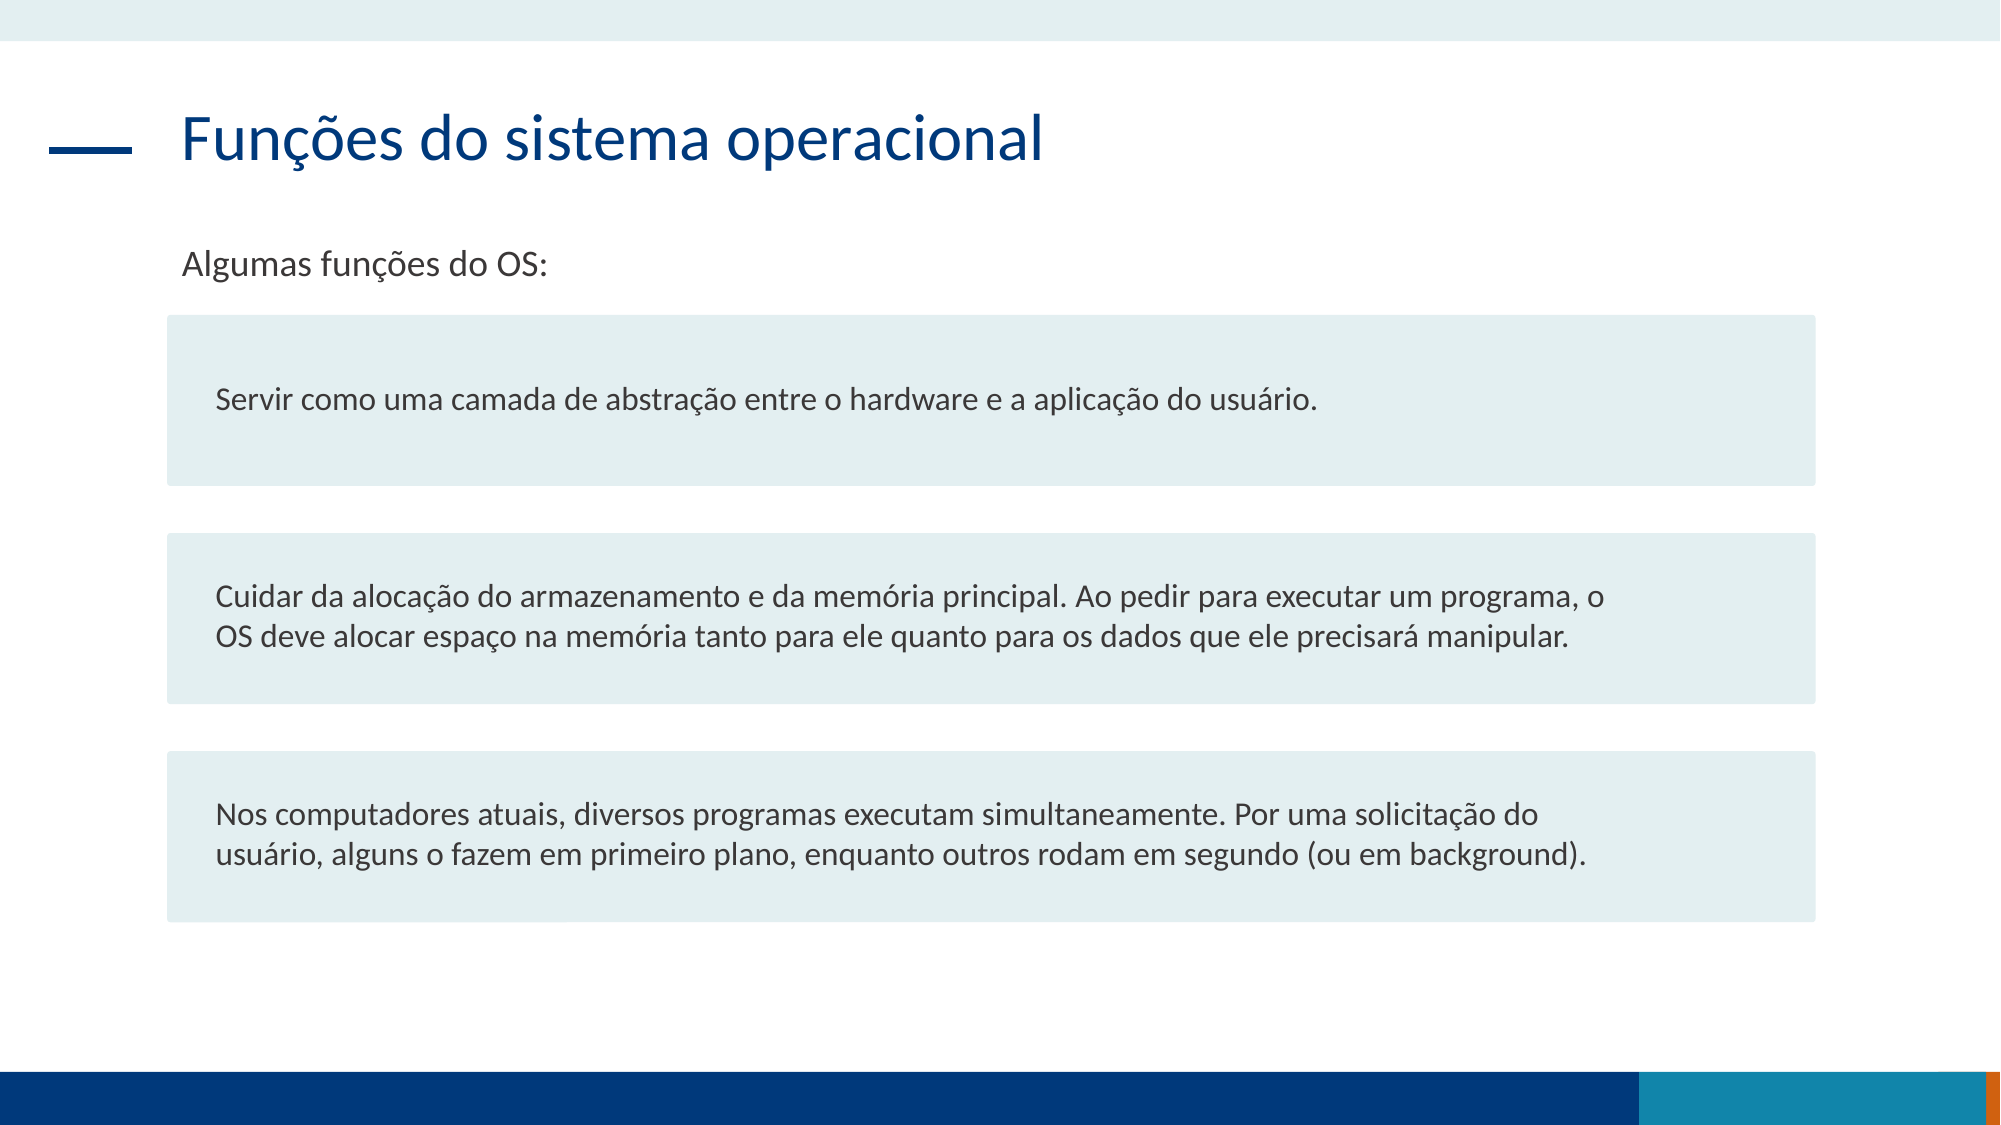

Funções do sistema operacional
Algumas funções do OS:

Servir como uma camada de abstração entre o hardware e a aplicação do usuário.

Cuidar da alocação do armazenamento e da memória principal. Ao pedir para executar um programa, o OS deve alocar espaço na memória tanto para ele quanto para os dados que ele precisará manipular.

Nos computadores atuais, diversos programas executam simultaneamente. Por uma solicitação do usuário, alguns o fazem em primeiro plano, enquanto outros rodam em segundo (ou em background).